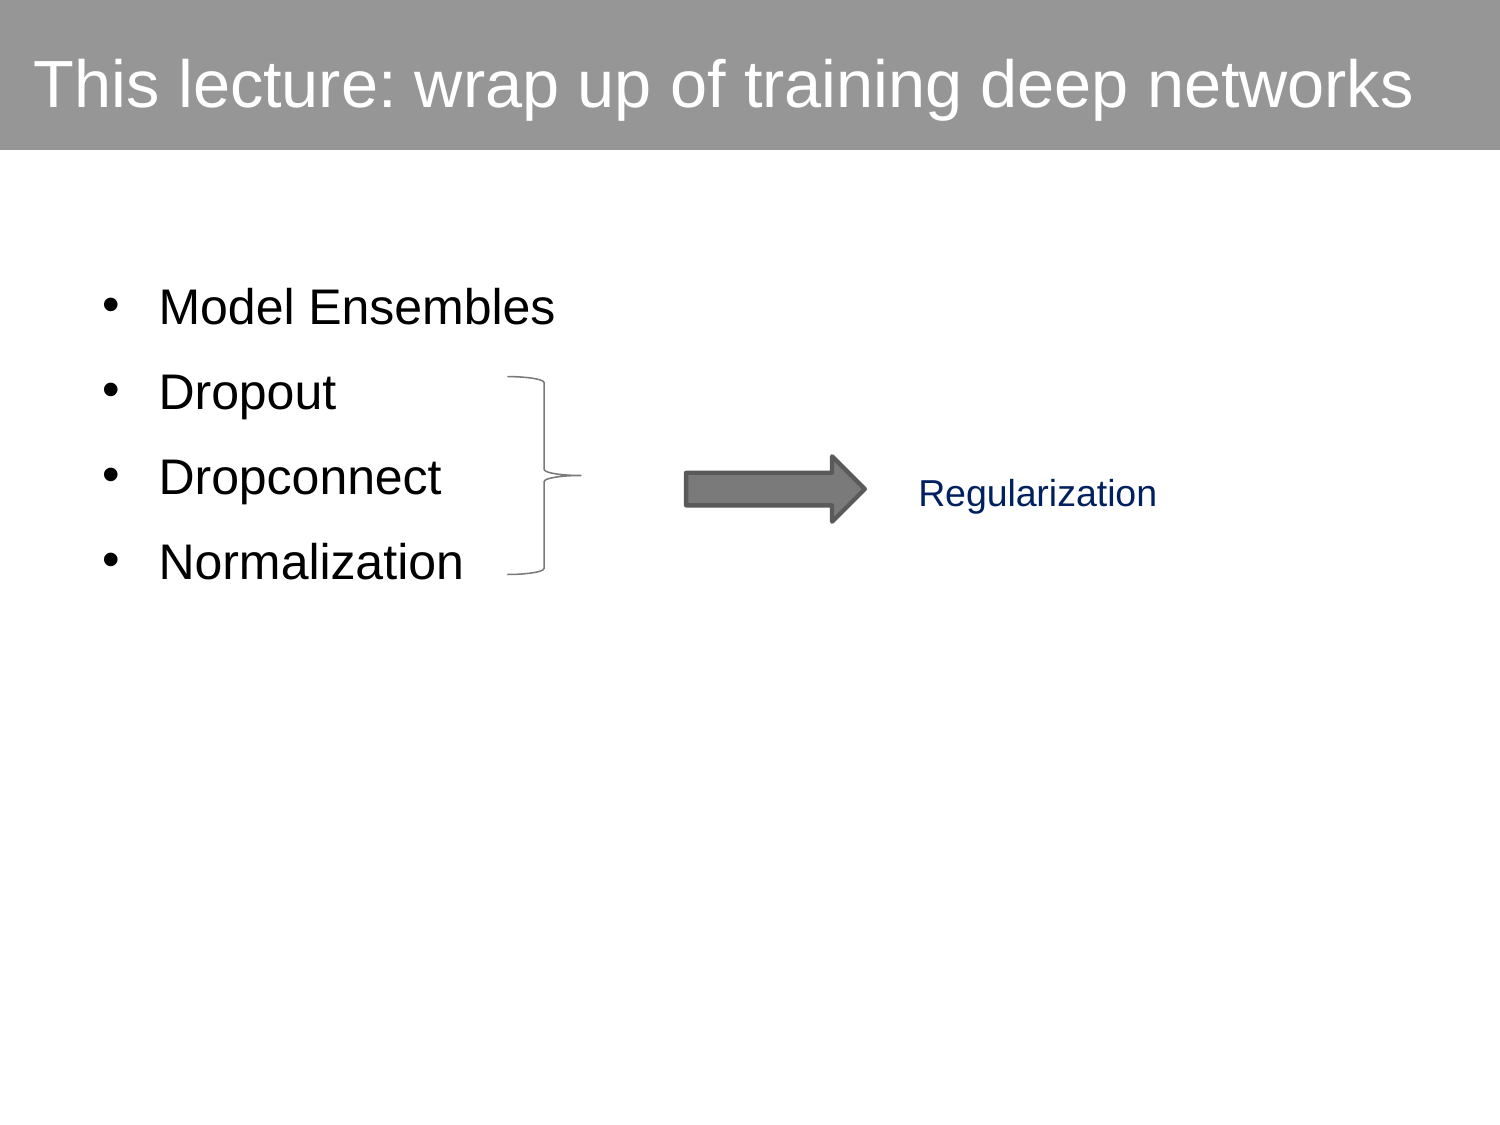

This lecture: wrap up of training deep networks

Model Ensembles
Dropout
Dropconnect
Normalization

Regularization